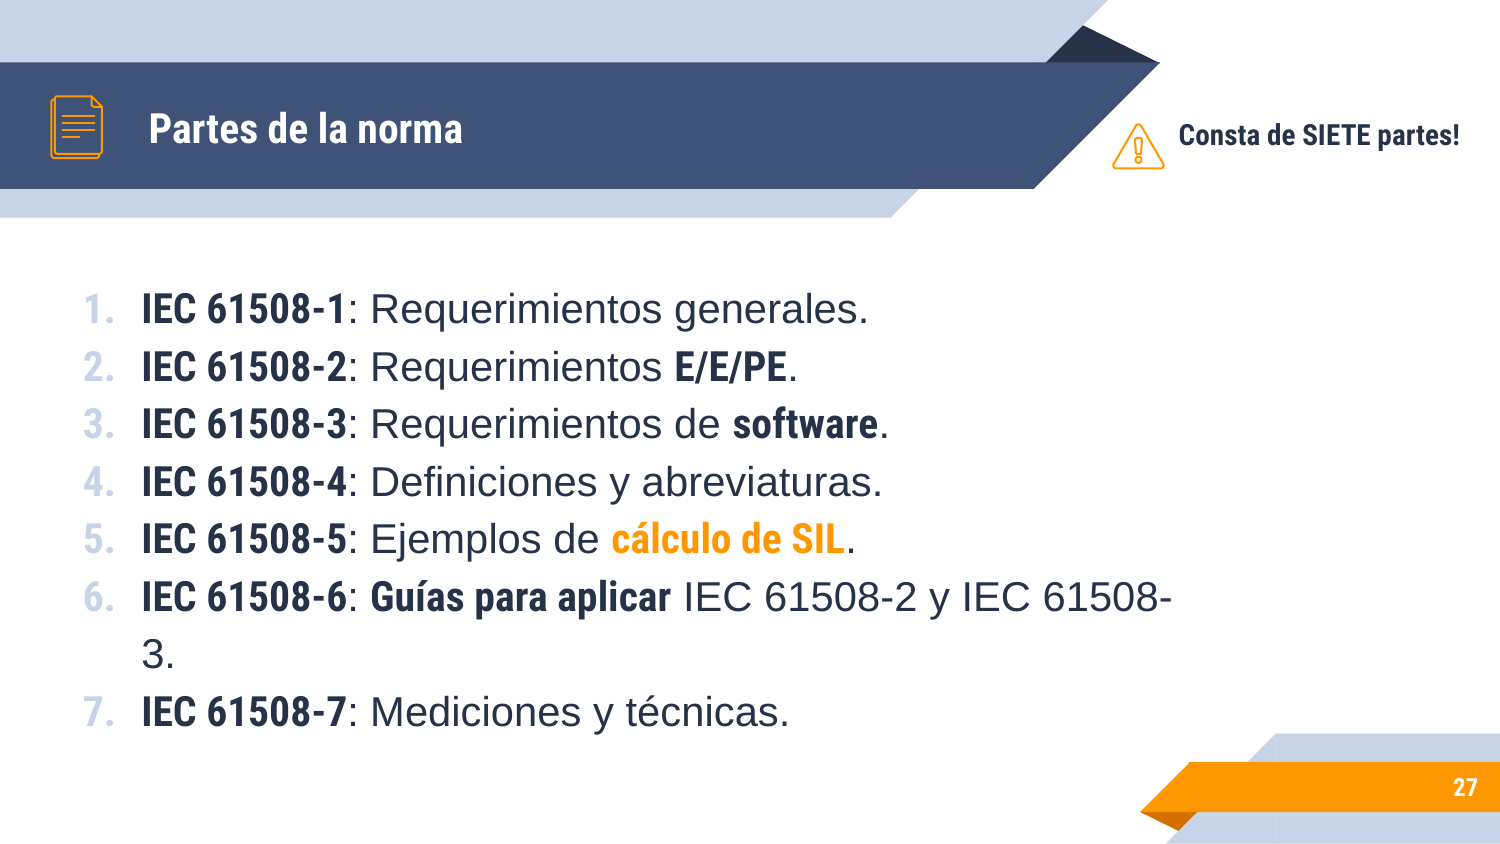

# Partes de la norma
Consta de SIETE partes!

IEC 61508-1: Requerimientos generales.
IEC 61508-2: Requerimientos E/E/PE.
IEC 61508-3: Requerimientos de software.
IEC 61508-4: Definiciones y abreviaturas.
IEC 61508-5: Ejemplos de cálculo de SIL.
IEC 61508-6: Guías para aplicar IEC 61508-2 y IEC 61508-3.
IEC 61508-7: Mediciones y técnicas.
27